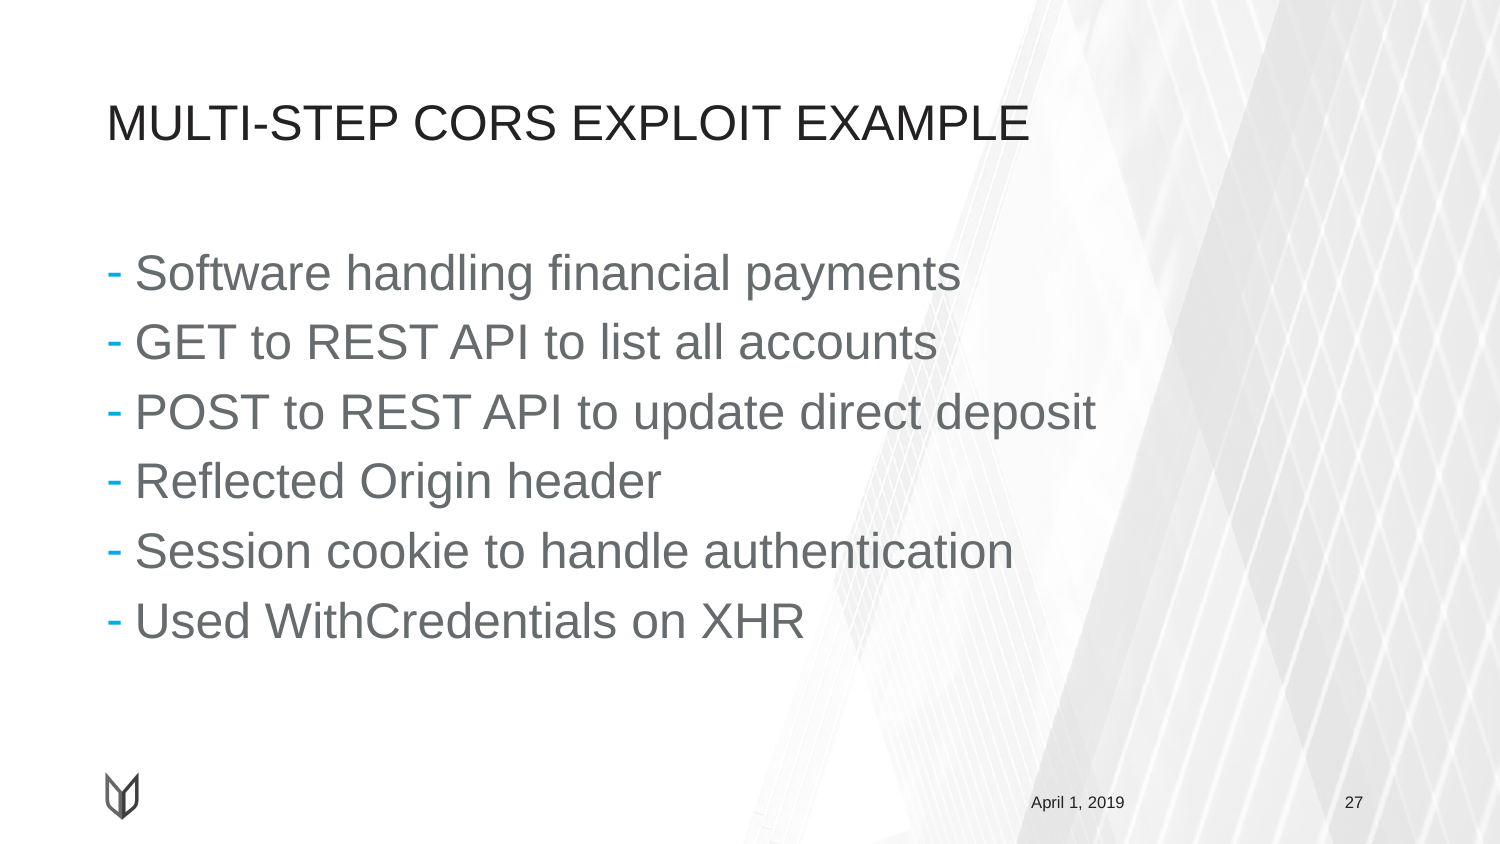

# MULTI-STEP CORS EXPLOIT EXAMPLE
Software handling financial payments
GET to REST API to list all accounts
POST to REST API to update direct deposit
Reflected Origin header
Session cookie to handle authentication
Used WithCredentials on XHR

April 1, 2019
27